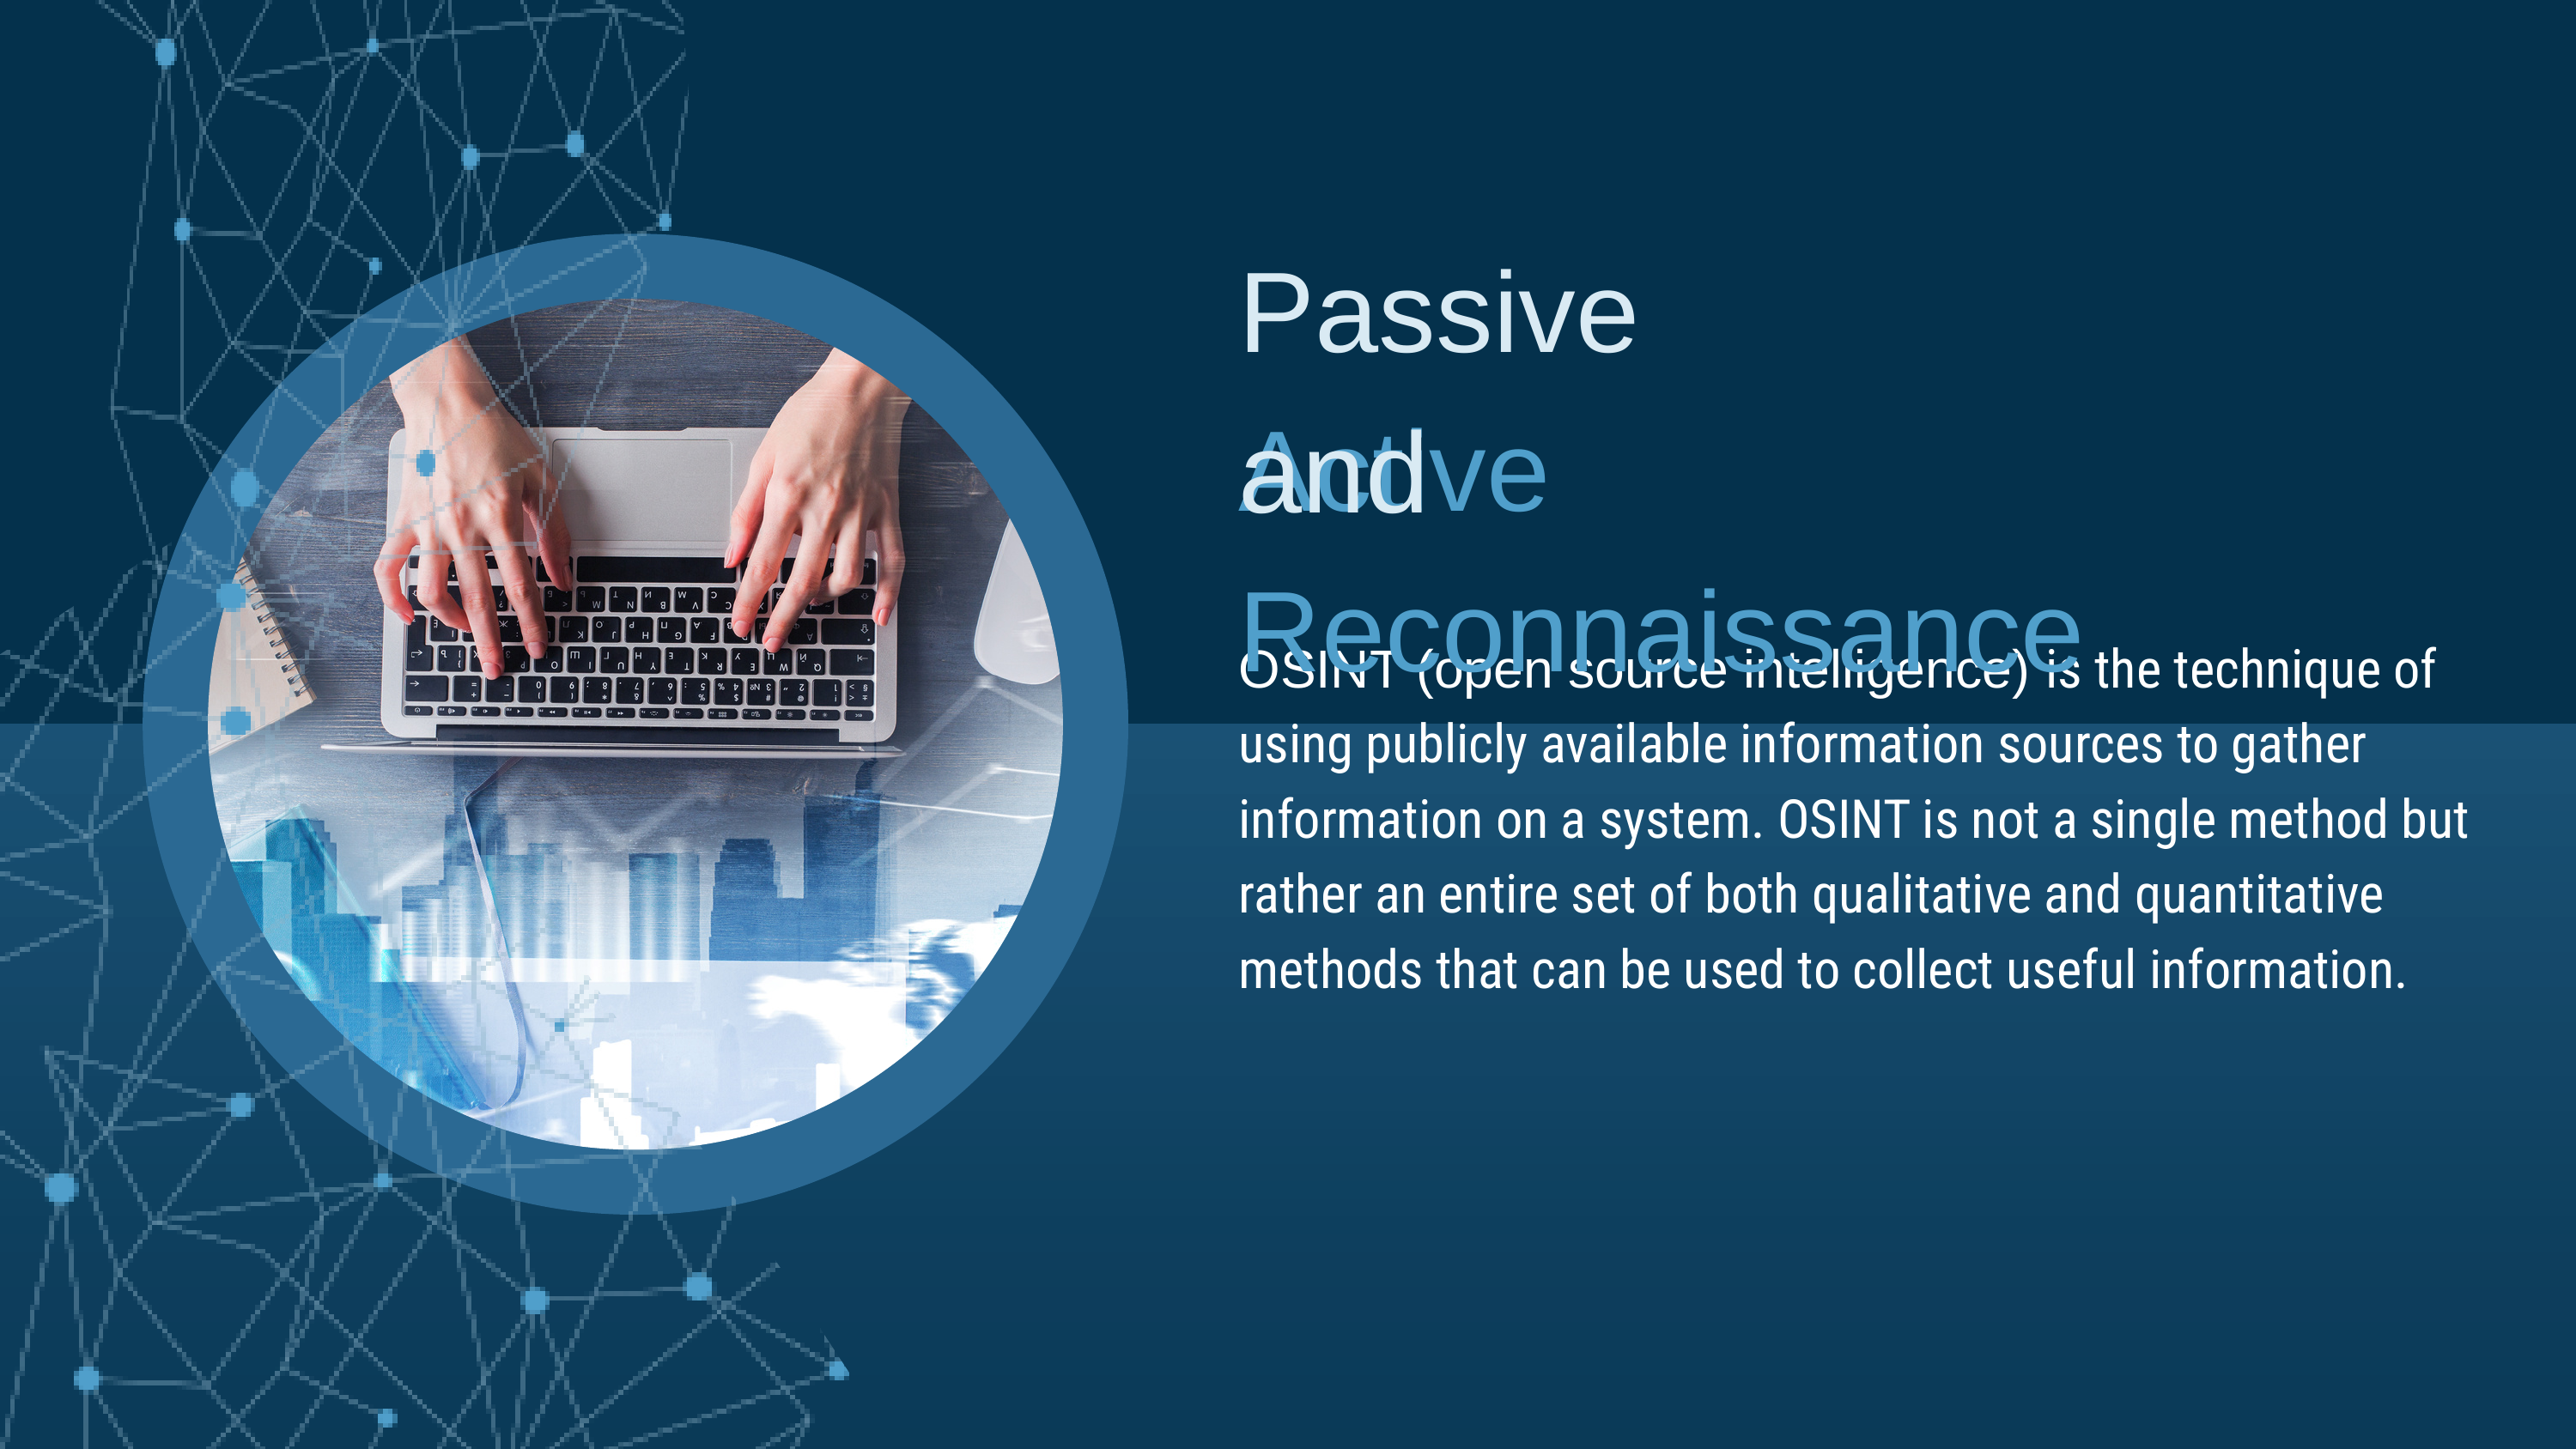

Passive and

Active Reconnaissance
OSINT (open source intelligence) is the technique of using publicly available information sources to gather information on a system. OSINT is not a single method but rather an entire set of both qualitative and quantitative methods that can be used to collect useful information.